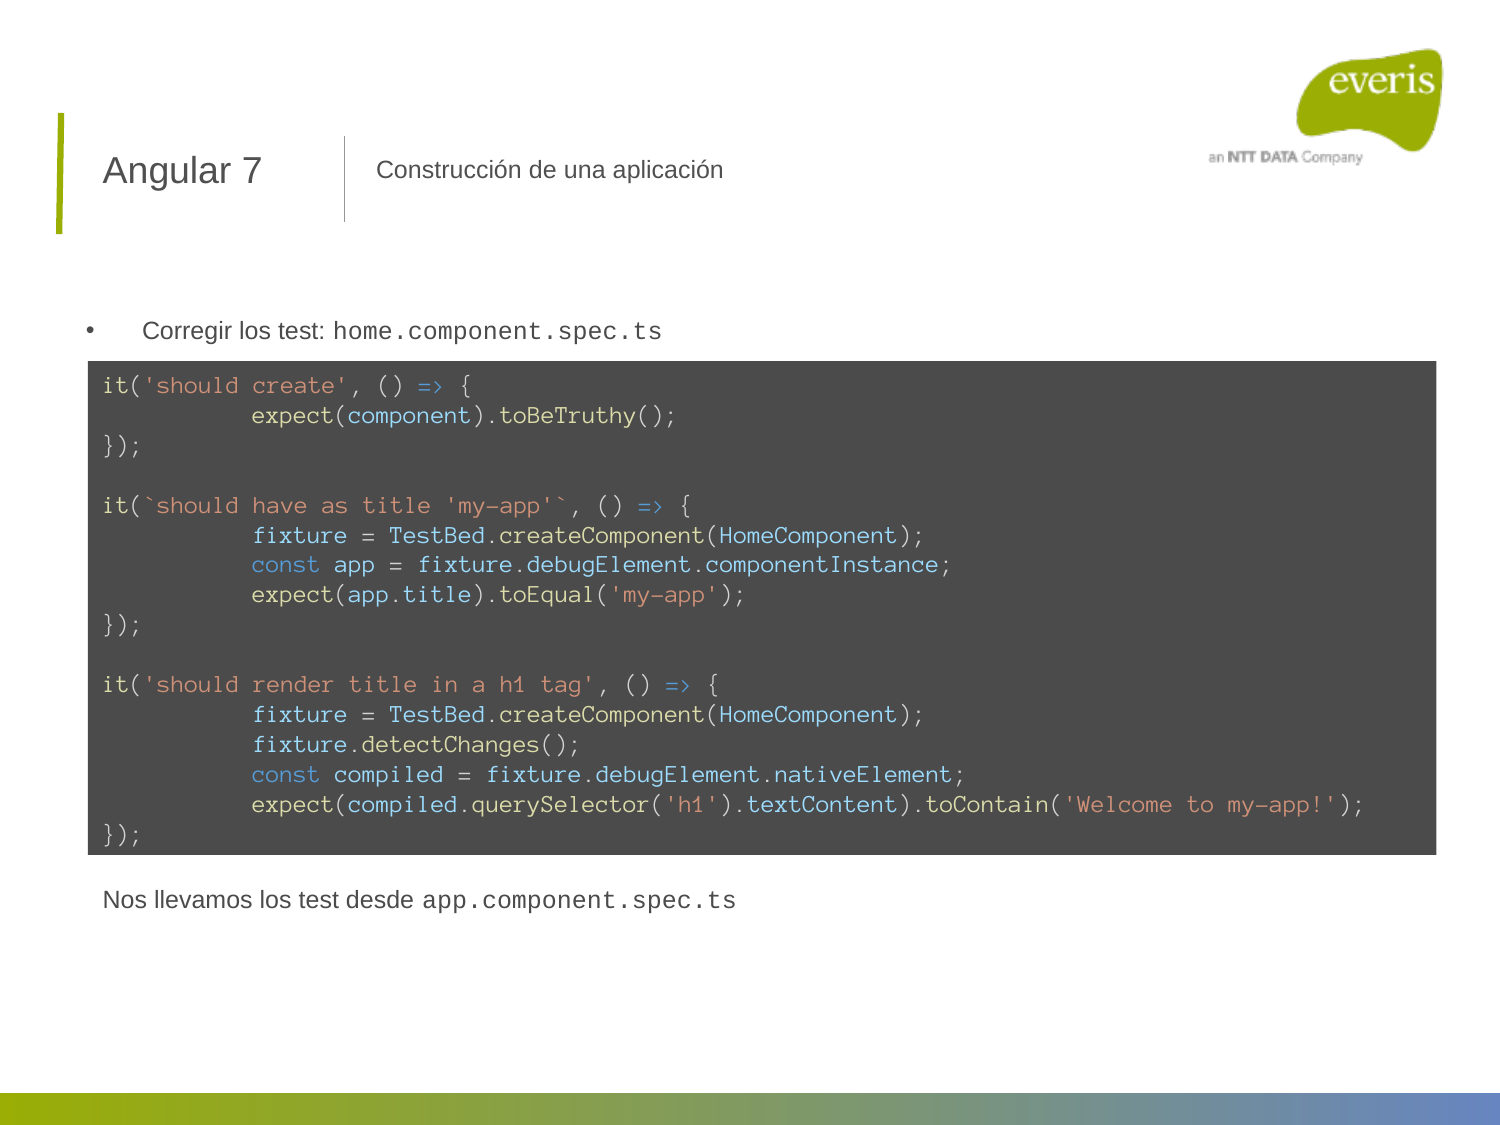

Angular 7
Construcción de una aplicación
Corregir los test: home.component.spec.ts

it('should create', () => {
	expect(component).toBeTruthy();
});
it(`should have as title 'my-app'`, () => {
	fixture = TestBed.createComponent(HomeComponent);
	const app = fixture.debugElement.componentInstance;
	expect(app.title).toEqual('my-app');
});
it('should render title in a h1 tag', () => {
	fixture = TestBed.createComponent(HomeComponent);
	fixture.detectChanges();
	const compiled = fixture.debugElement.nativeElement;
	expect(compiled.querySelector('h1').textContent).toContain('Welcome to my-app!');
});
Nos llevamos los test desde app.component.spec.ts